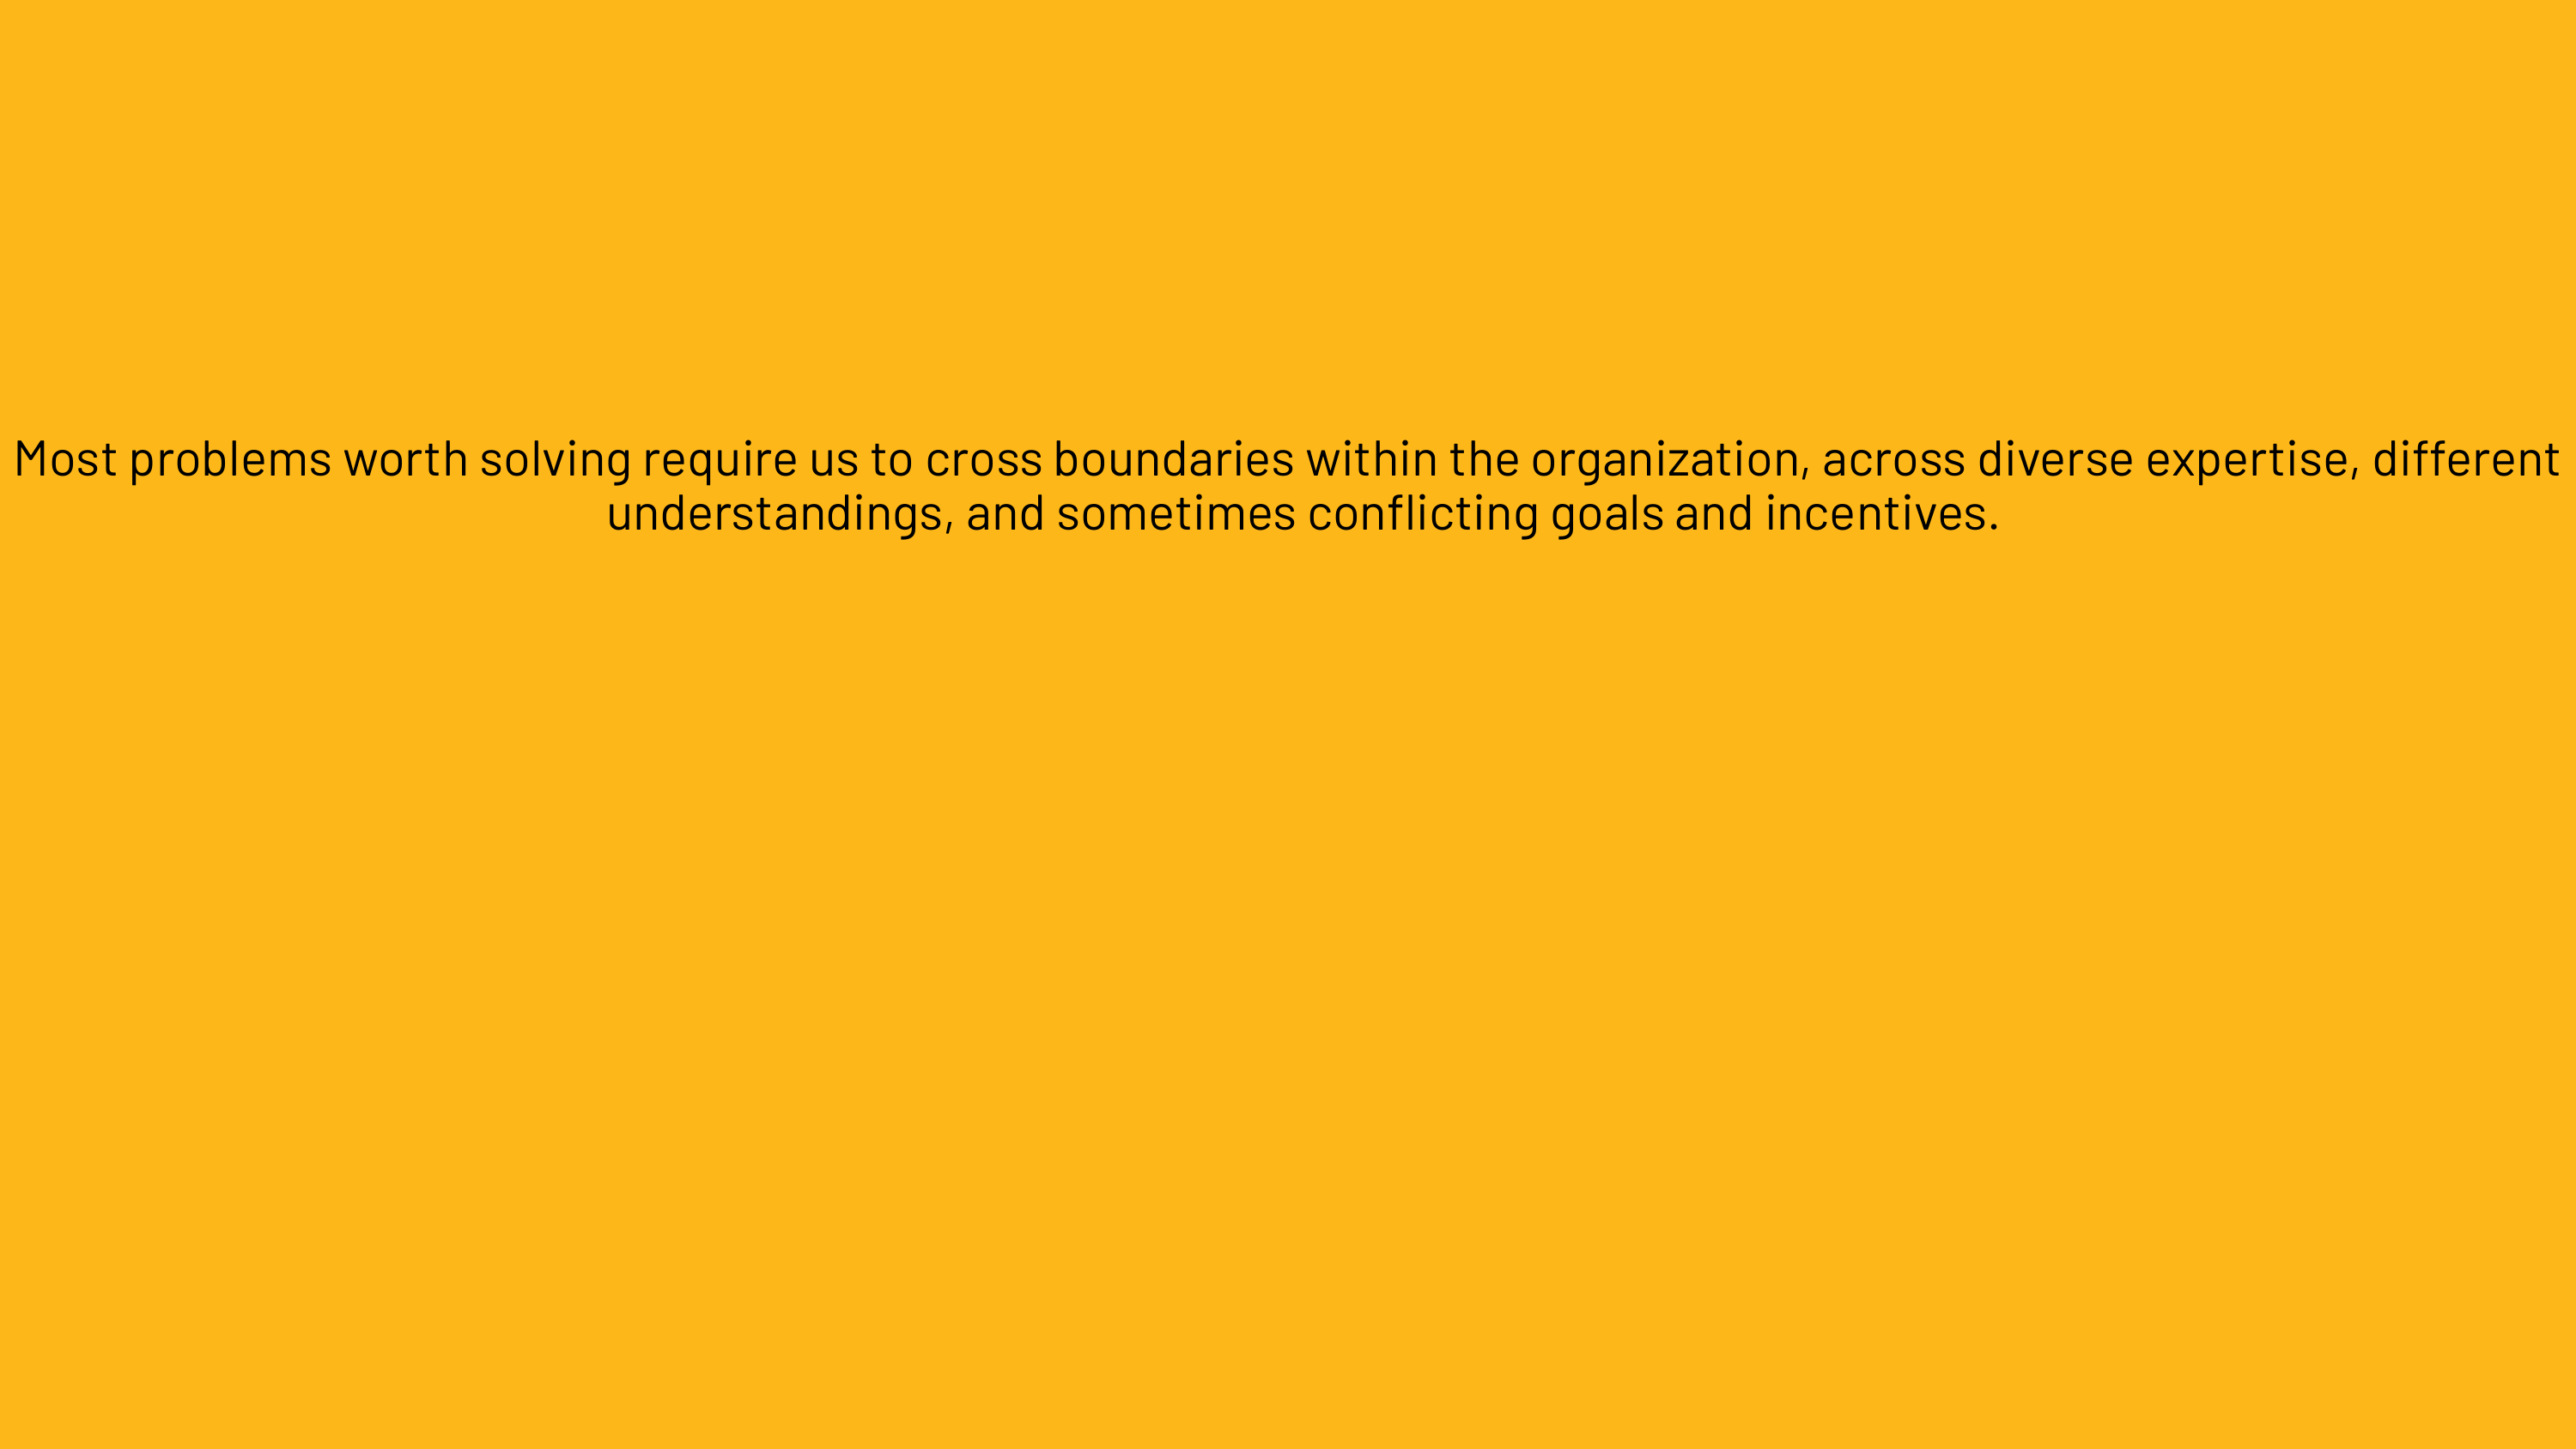

Most problems worth solving require us to cross boundaries within the organization, across diverse expertise, different understandings, and sometimes conflicting goals and incentives.